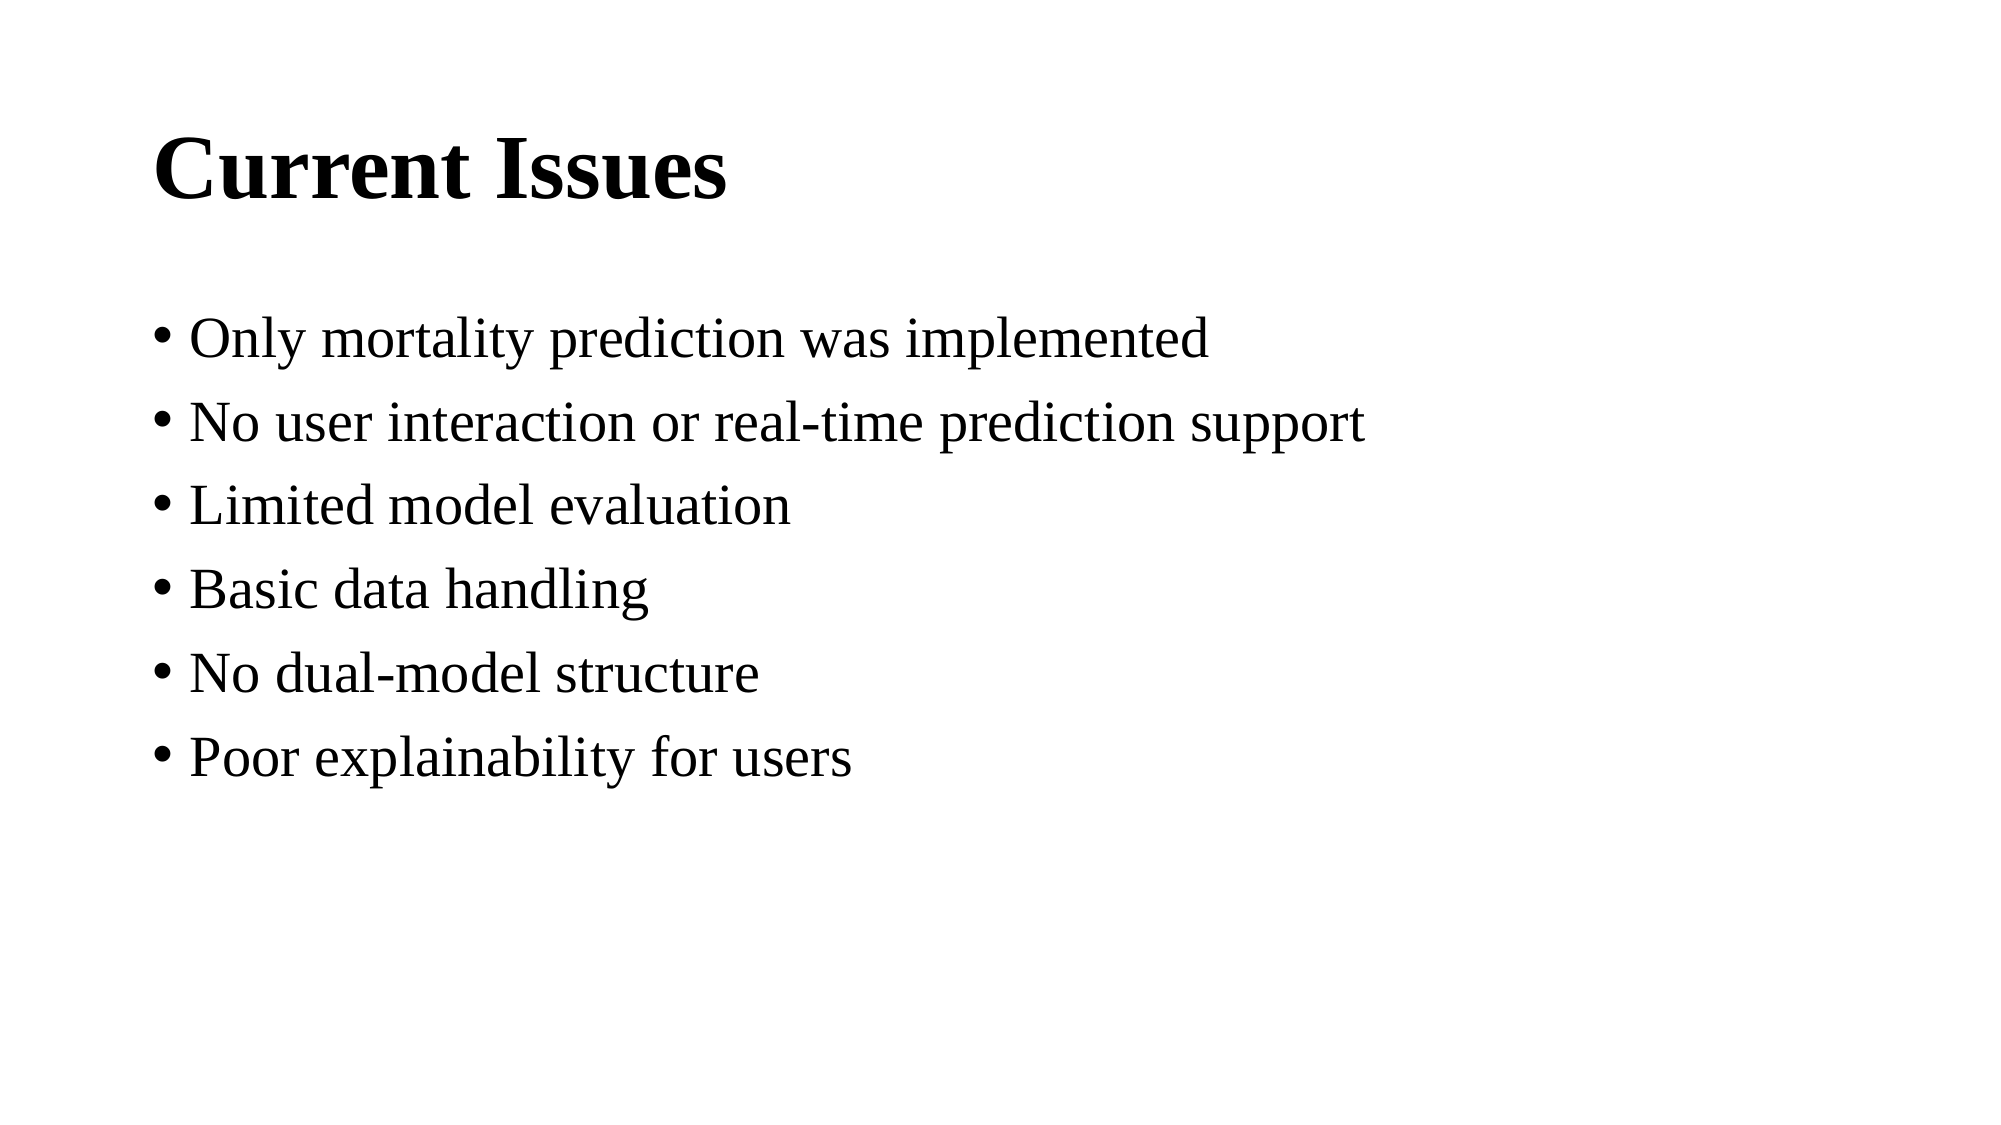

# Current Issues
Only mortality prediction was implemented
No user interaction or real-time prediction support
Limited model evaluation
Basic data handling
No dual-model structure
Poor explainability for users